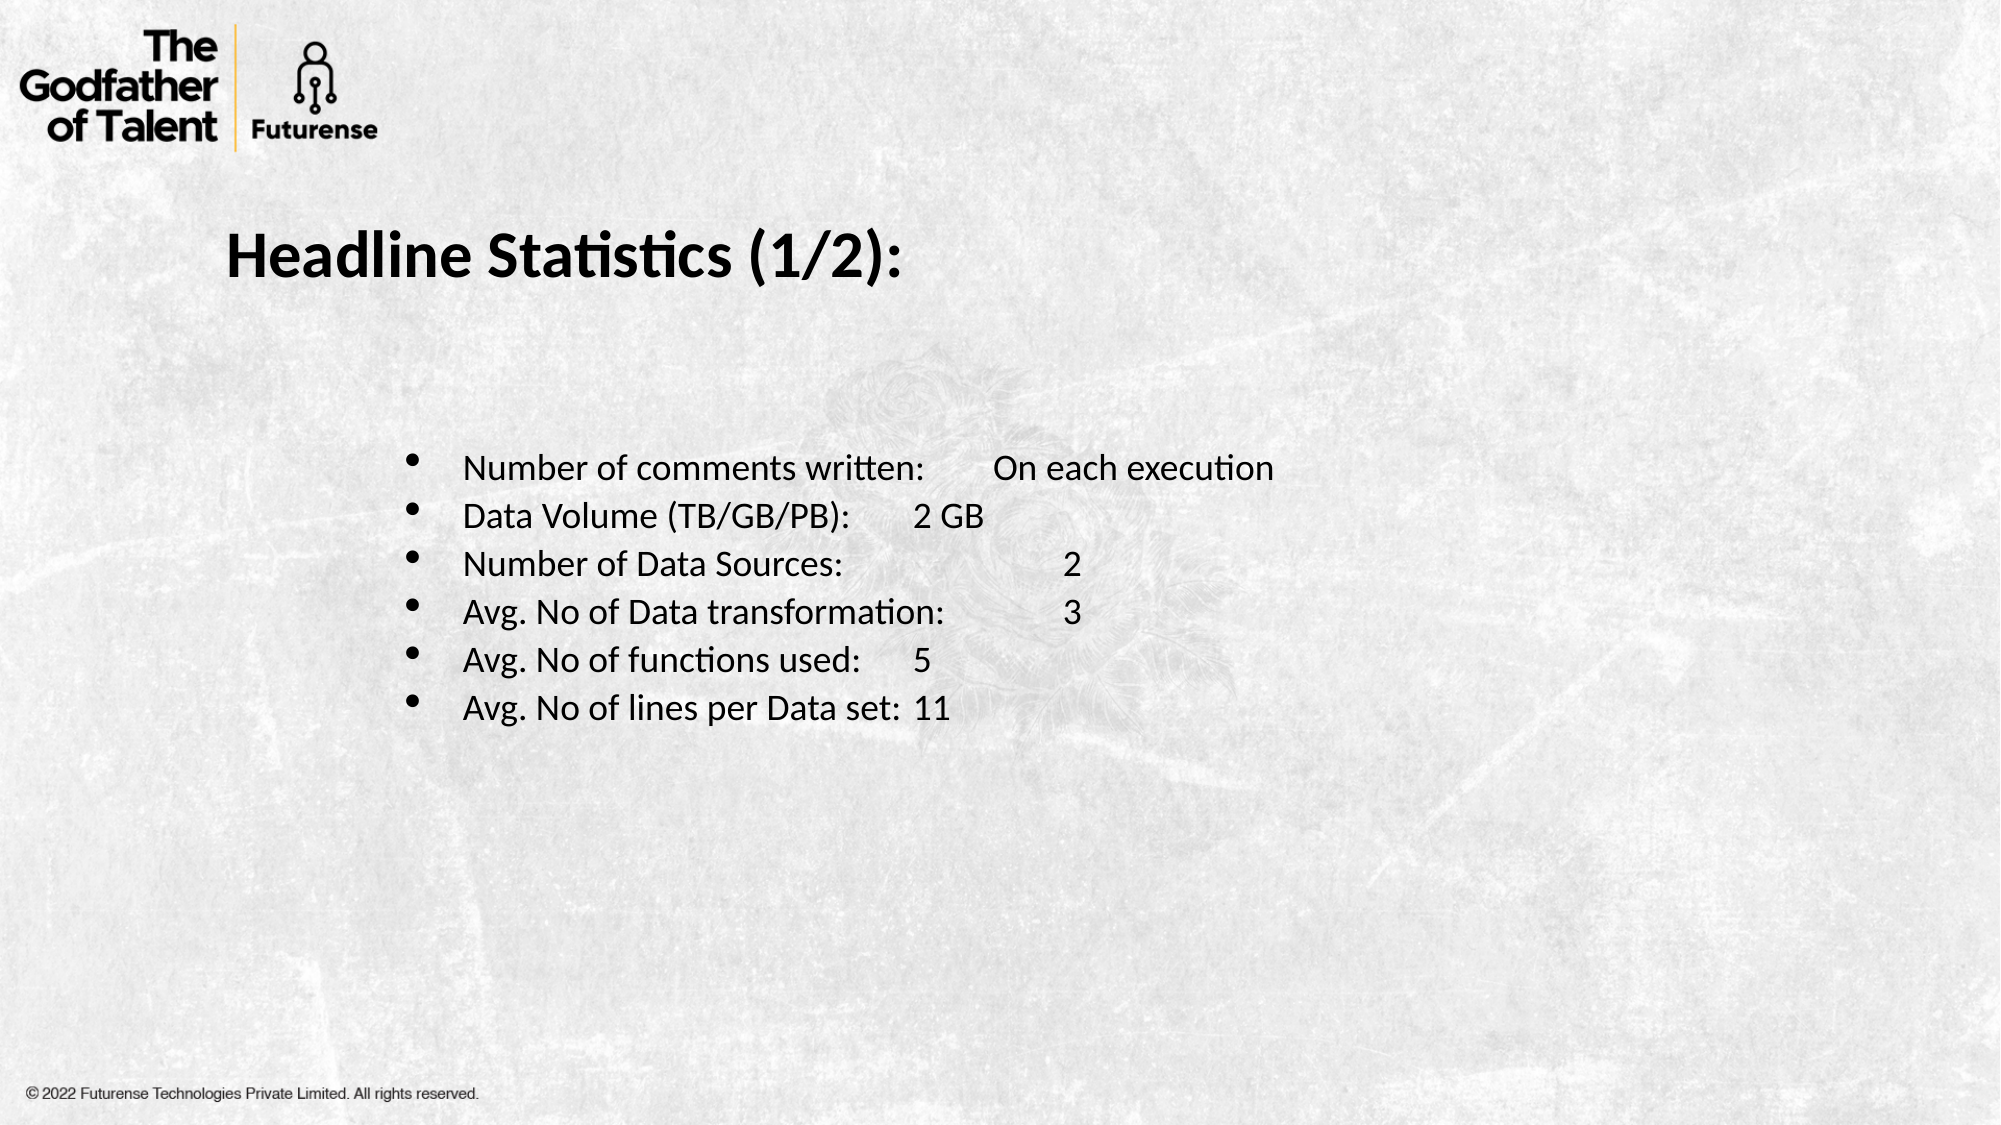

Headline Statistics (1/2):
Number of comments written:        On each execution
Data Volume (TB/GB/PB): 	2 GB
Number of Data Sources: 		2
Avg. No of Data transformation:	3
Avg. No of functions used:	5
Avg. No of lines per Data set: 	11